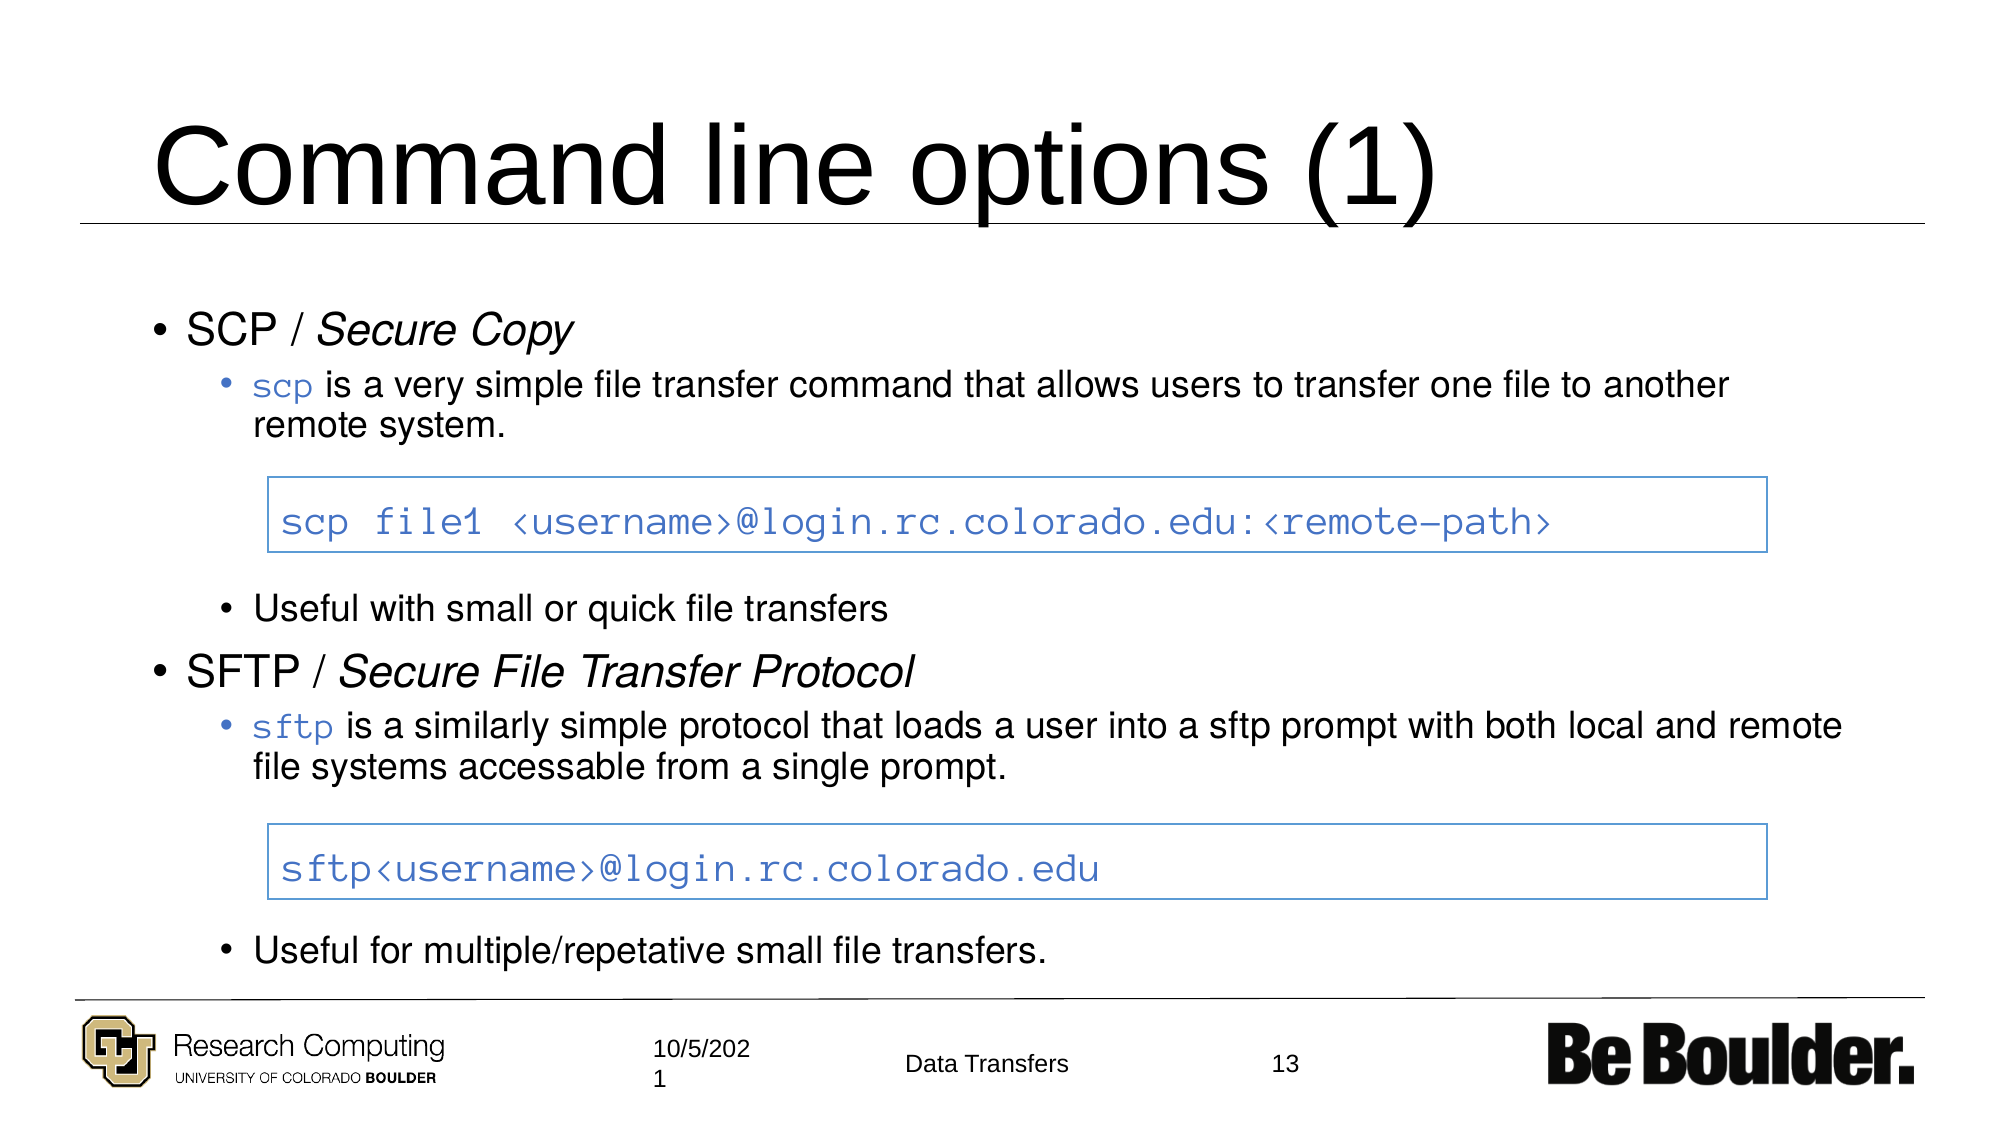

# Command line options (1)
SCP / Secure Copy
scp is a very simple file transfer command that allows users to transfer one file to another remote system.

Useful with small or quick file transfers
SFTP / Secure File Transfer Protocol
sftp is a similarly simple protocol that loads a user into a sftp prompt with both local and remote file systems accessable from a single prompt.

Useful for multiple/repetative small file transfers.
scp file1 <username>@login.rc.colorado.edu:<remote-path>
sftp<username>@login.rc.colorado.edu
10/5/2021
13
Data Transfers